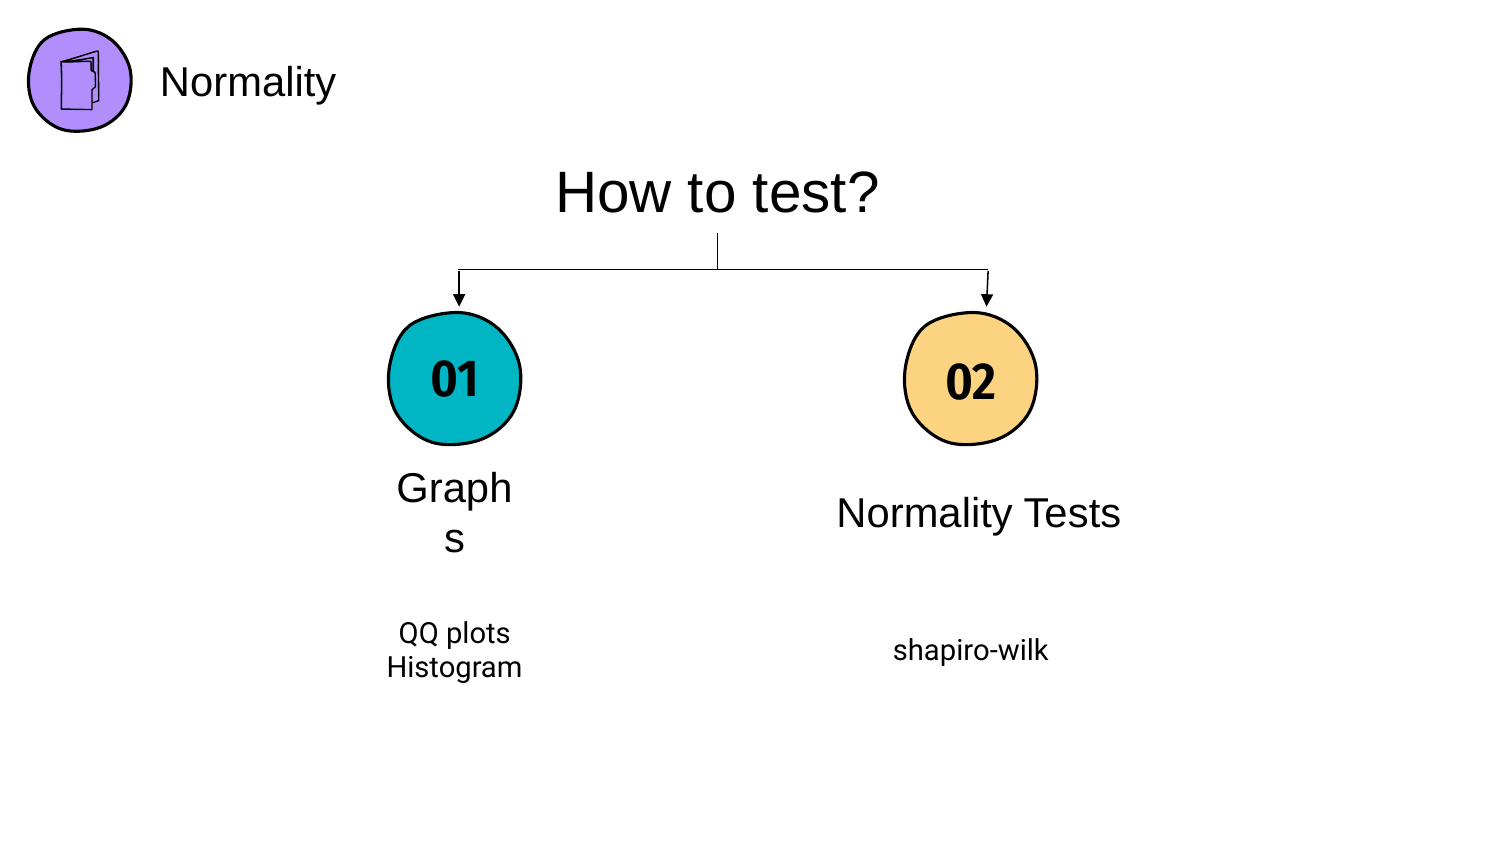

Normality
# How to test?

01
02
Normality Tests
Graphs
QQ plots
Histogram
shapiro-wilk